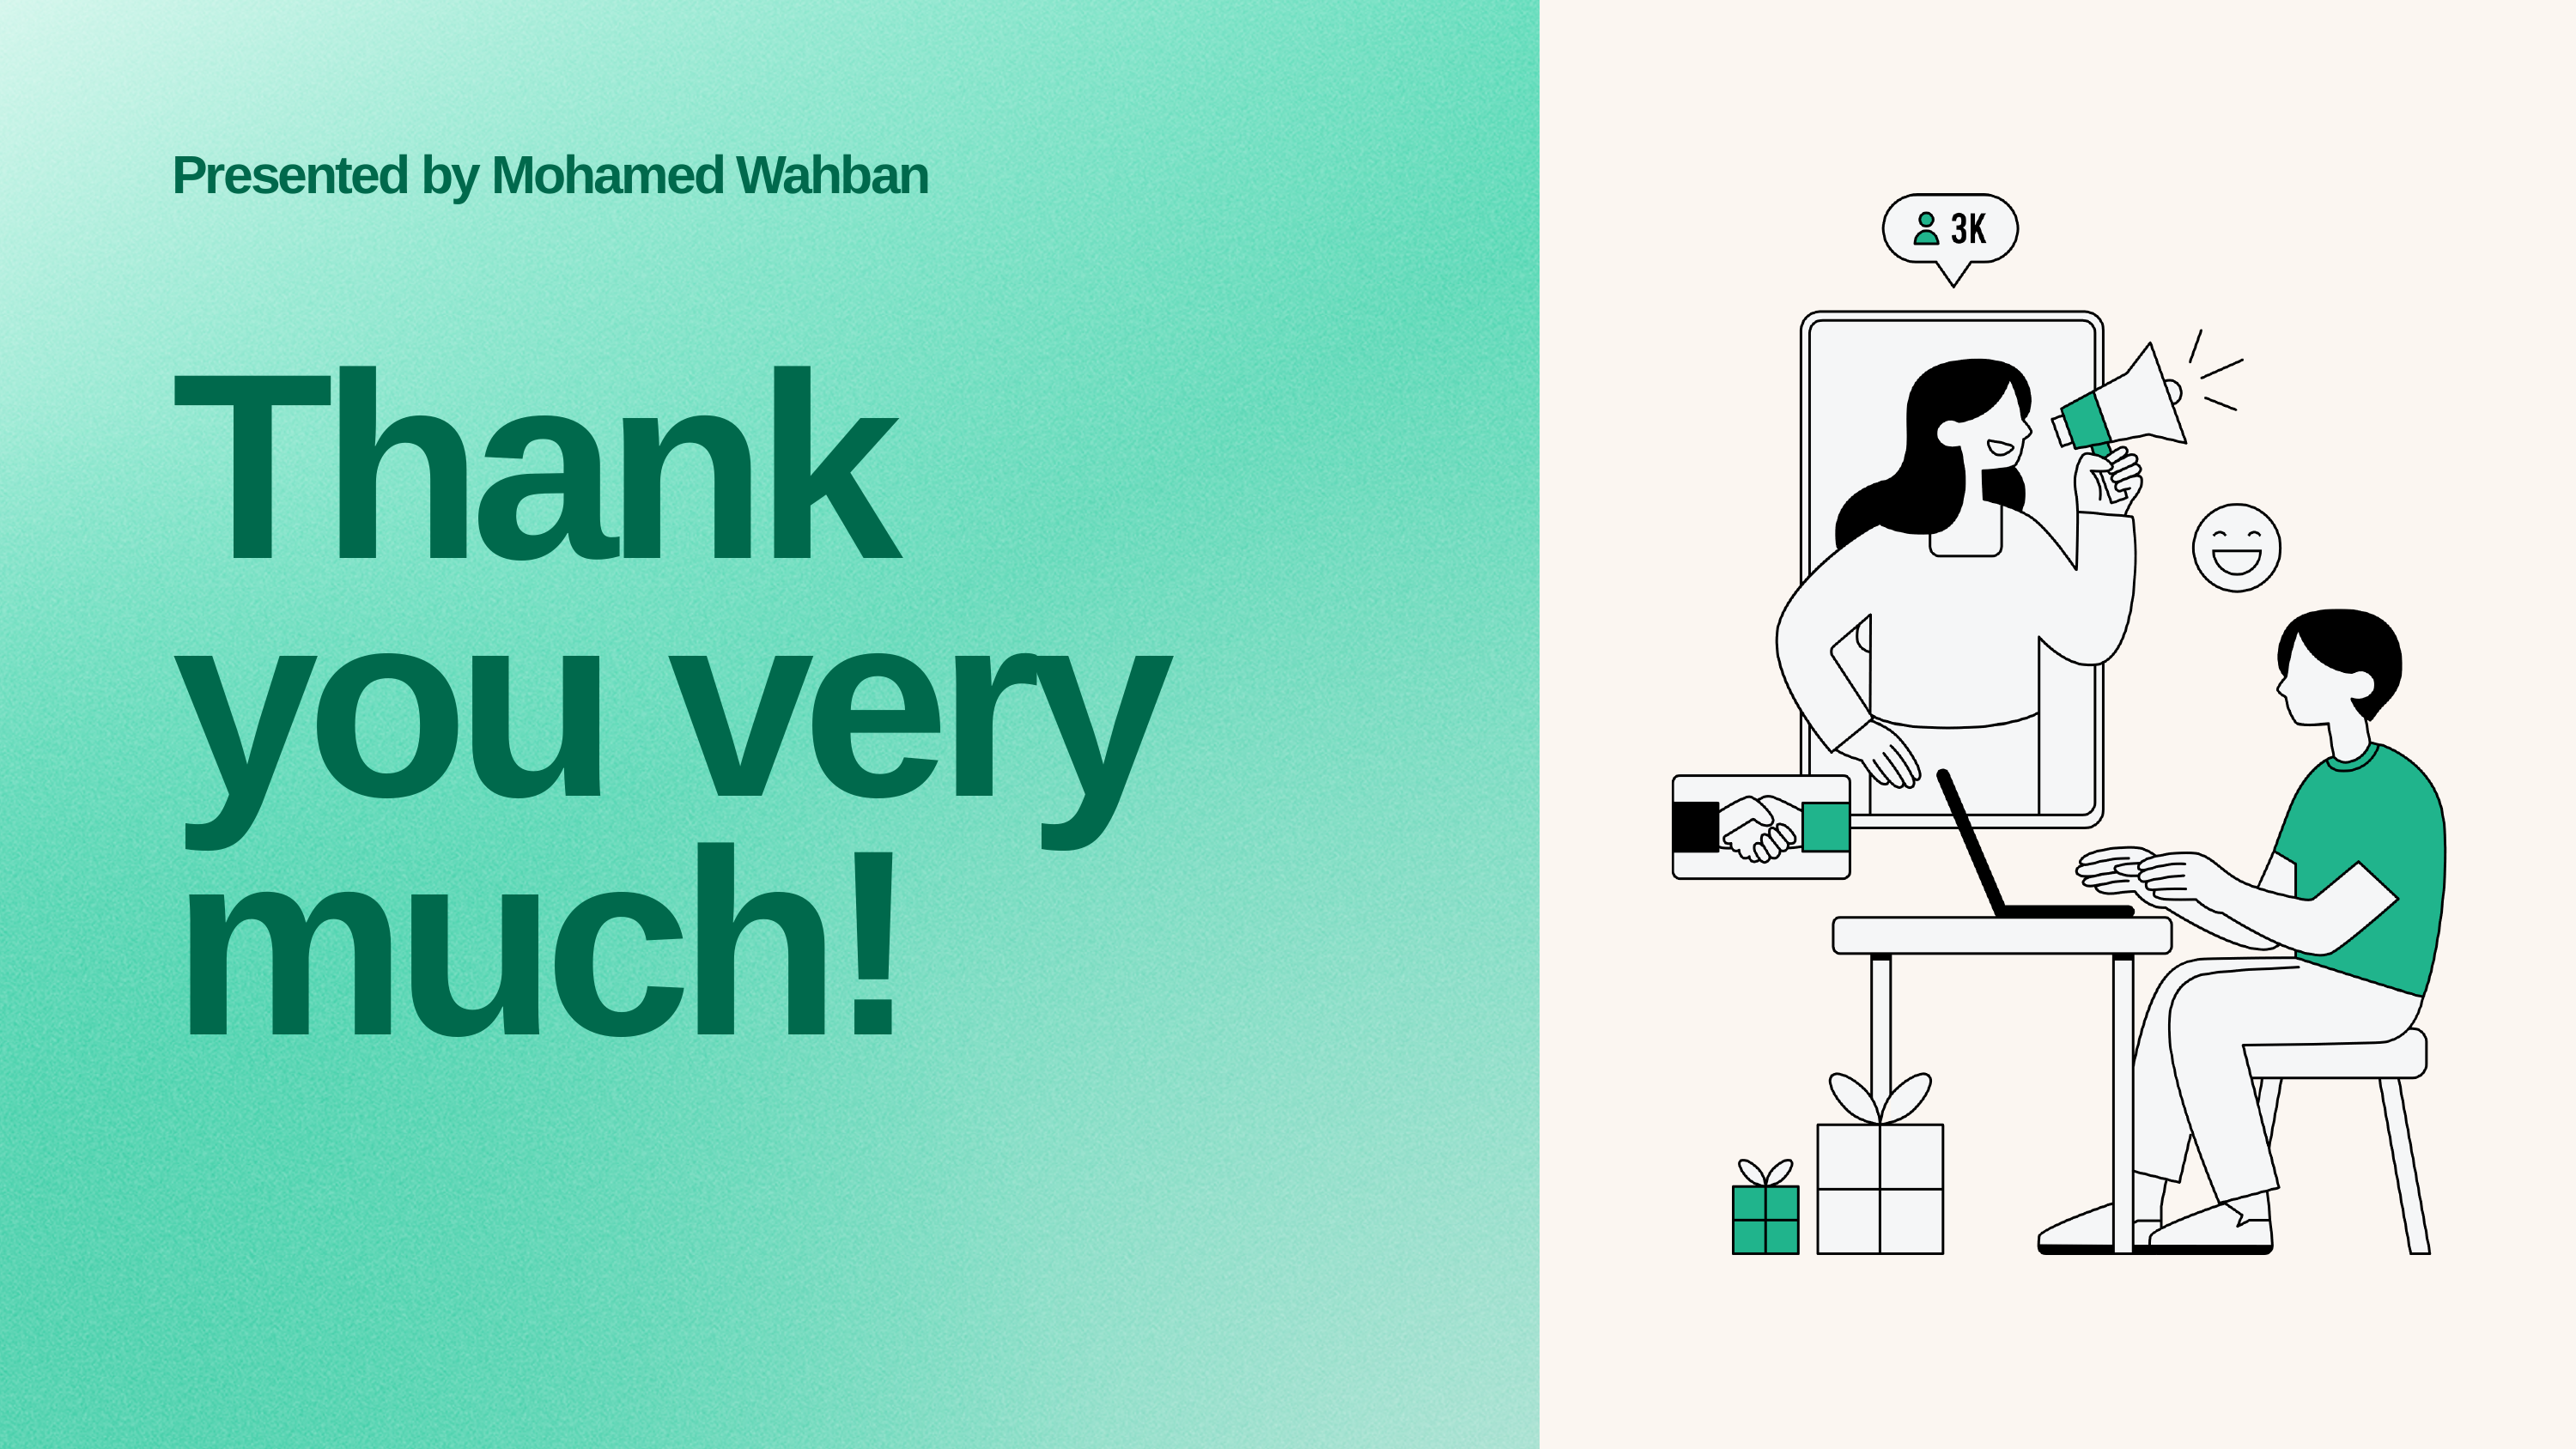

Presented by Mohamed Wahban

Thank you very much!